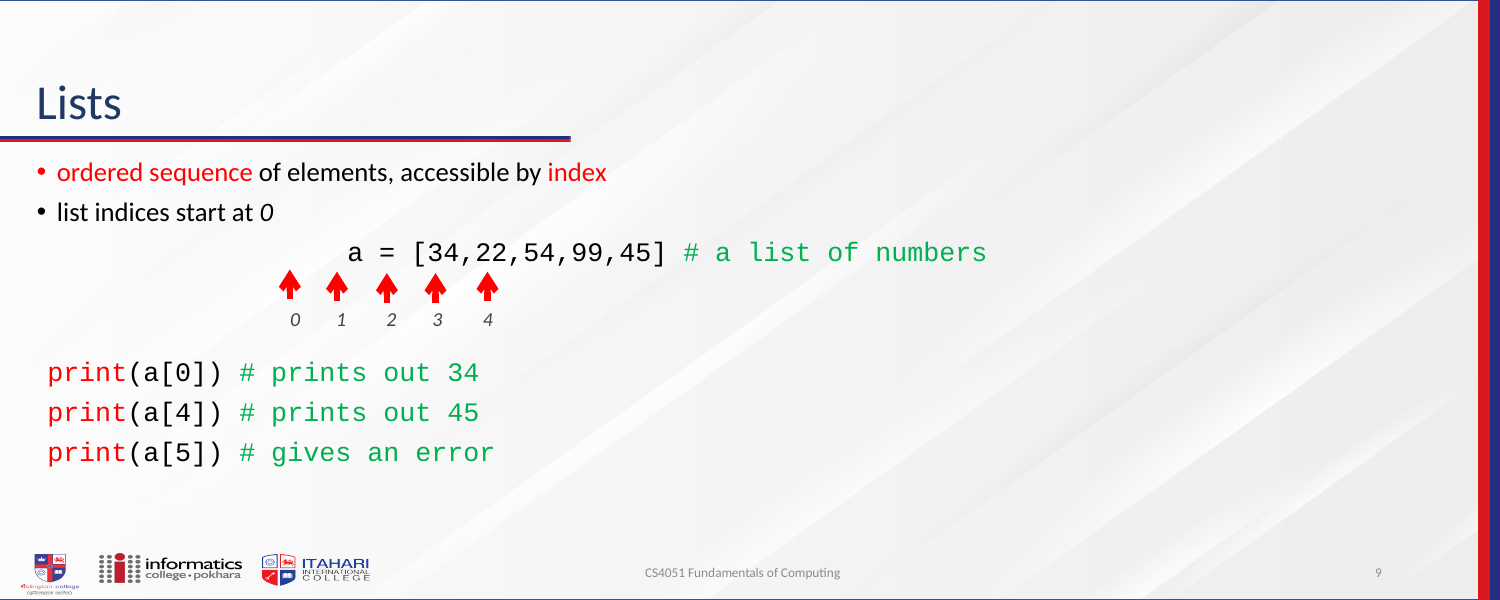

# Lists
ordered sequence of elements, accessible by index
list indices start at 0
		a = [34,22,54,99,45] # a list of numbers

print(a[0]) # prints out 34
print(a[4]) # prints out 45
print(a[5]) # gives an error
    0        1         2        3         4
CS4051 Fundamentals of Computing
9